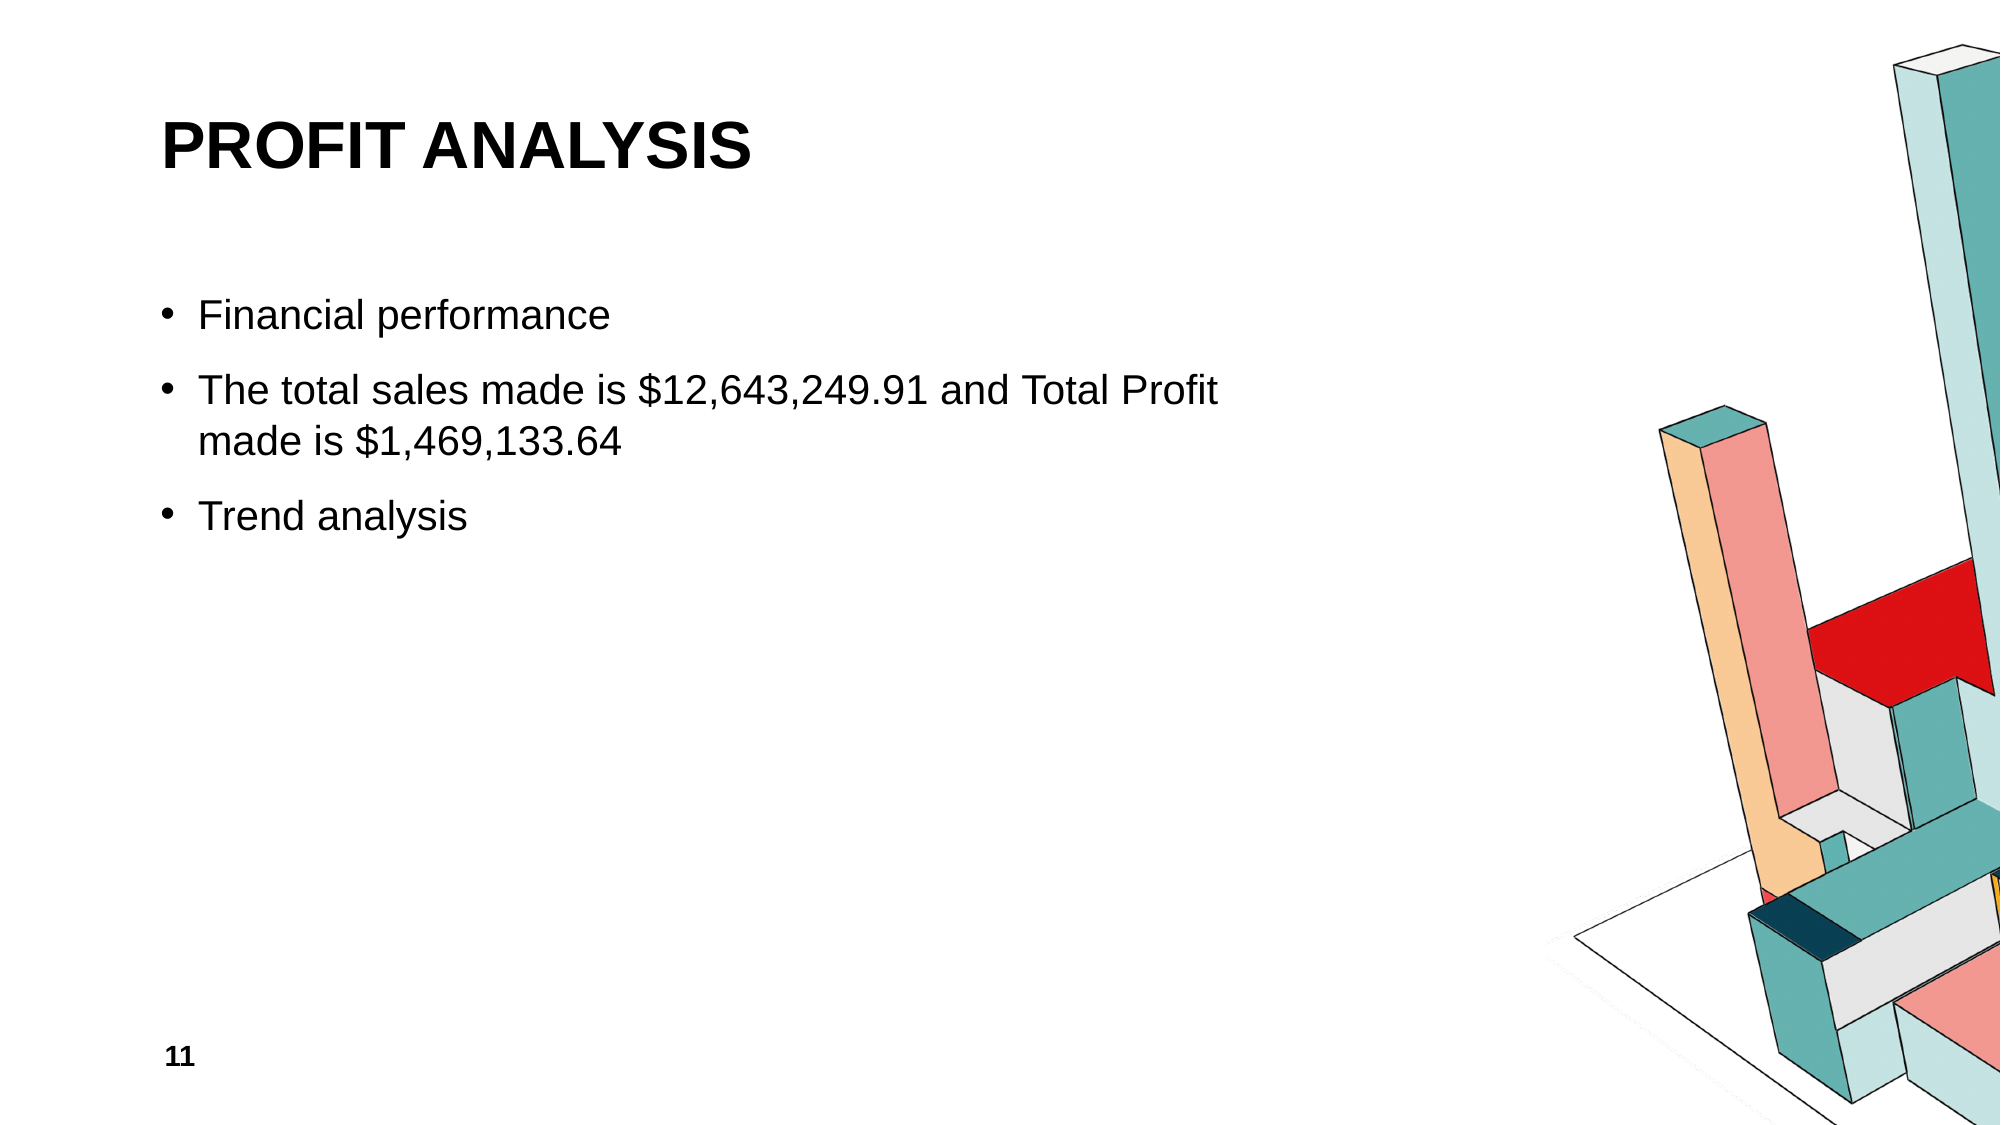

# Profit analysis
Financial performance
The total sales made is $12,643,249.91 and Total Profit made is $1,469,133.64
Trend analysis

11